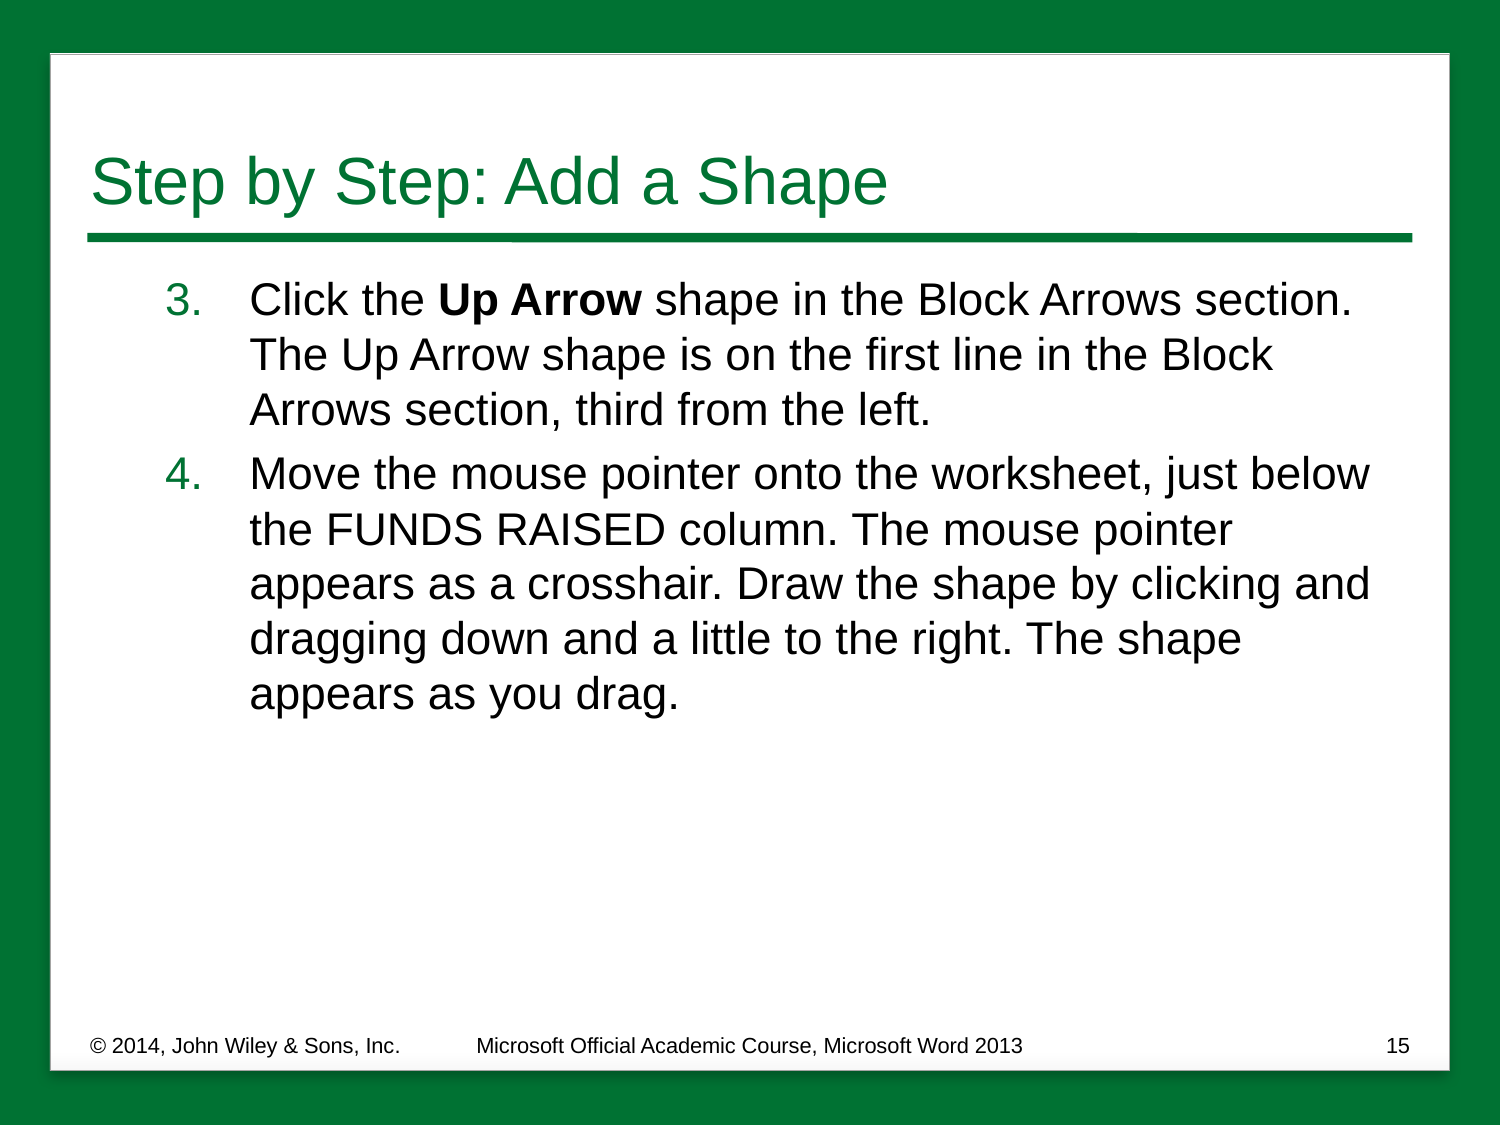

# Step by Step: Add a Shape
Click the Up Arrow shape in the Block Arrows section. The Up Arrow shape is on the first line in the Block Arrows section, third from the left.
Move the mouse pointer onto the worksheet, just below the FUNDS RAISED column. The mouse pointer appears as a crosshair. Draw the shape by clicking and dragging down and a little to the right. The shape appears as you drag.
© 2014, John Wiley & Sons, Inc.
Microsoft Official Academic Course, Microsoft Word 2013
15